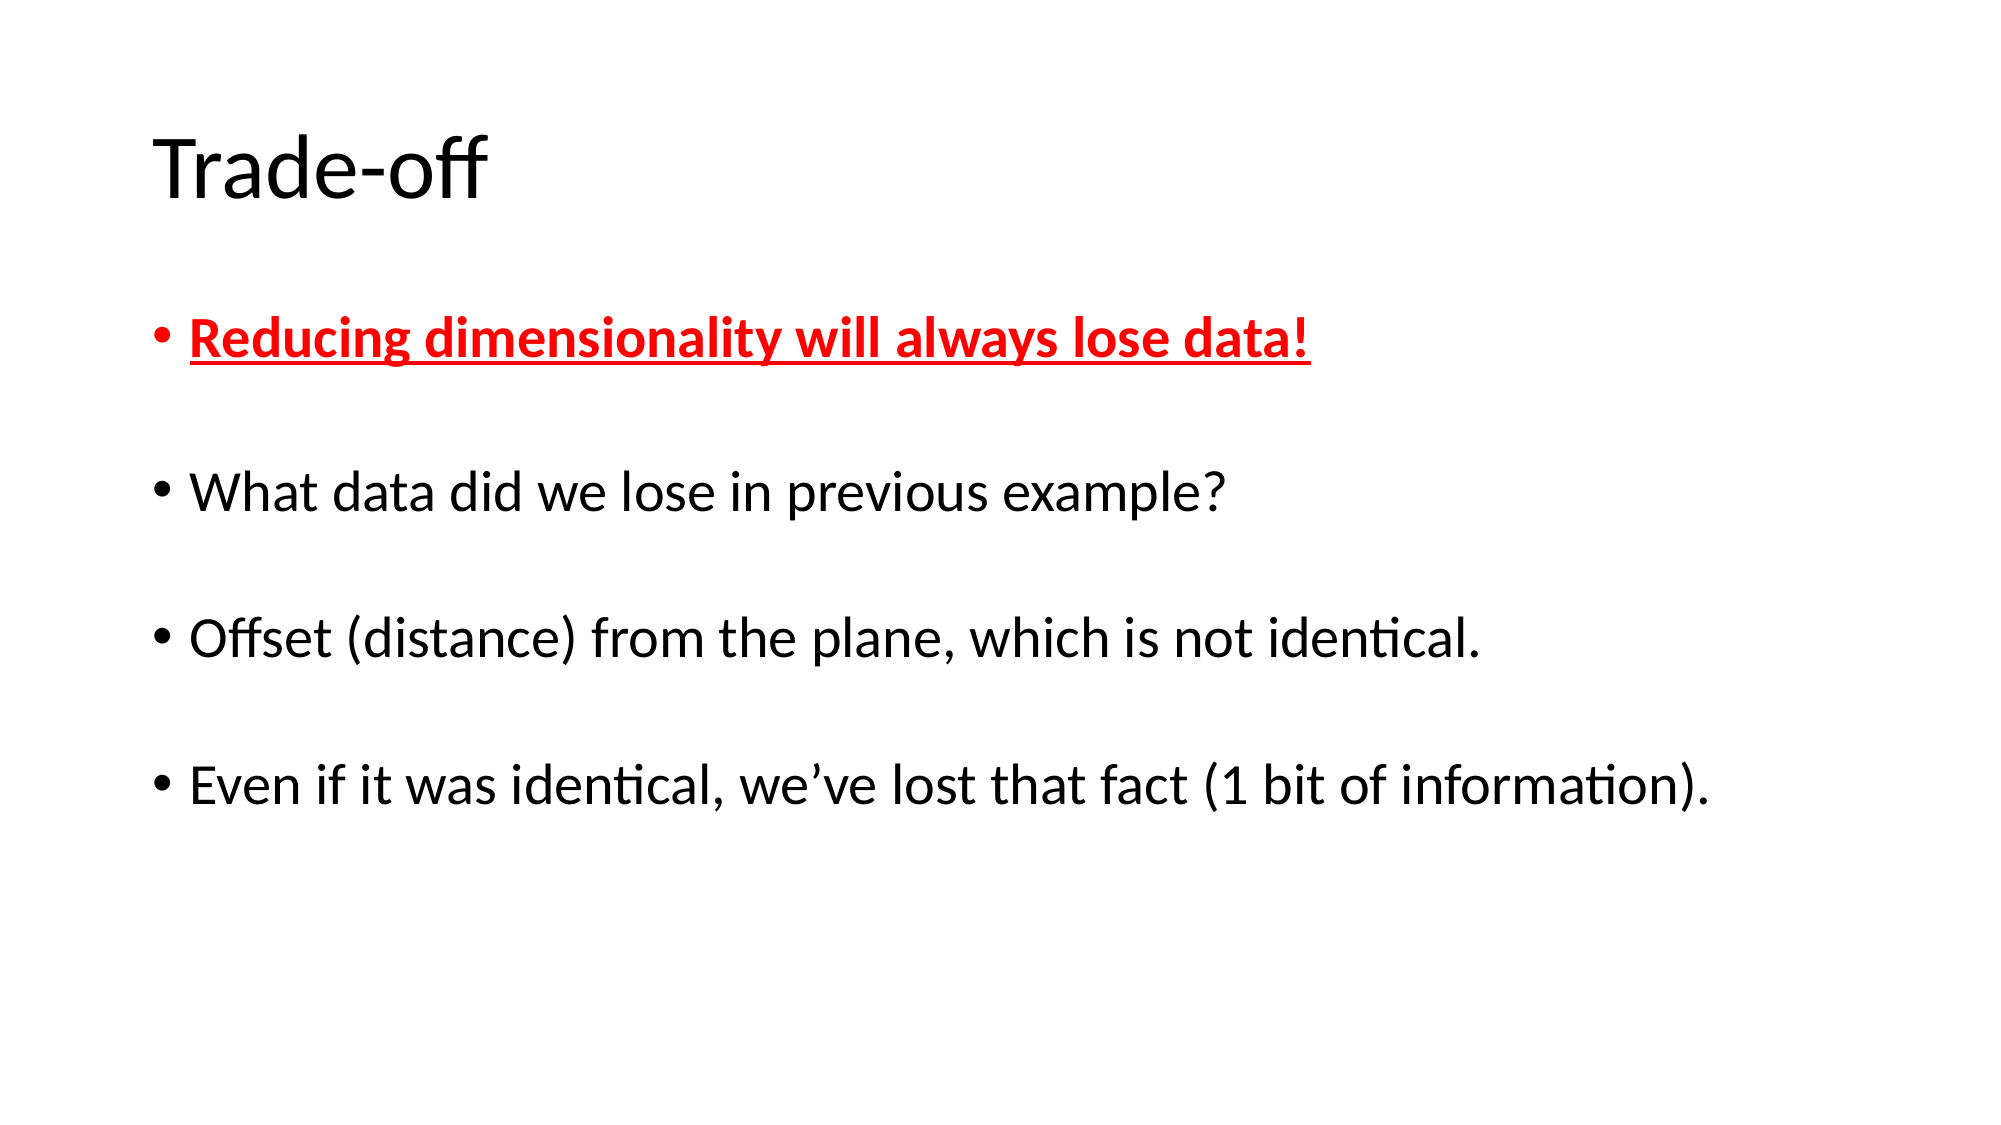

# Trade-off
Reducing dimensionality will always lose data!
What data did we lose in previous example?
Offset (distance) from the plane, which is not identical.
Even if it was identical, we’ve lost that fact (1 bit of information).